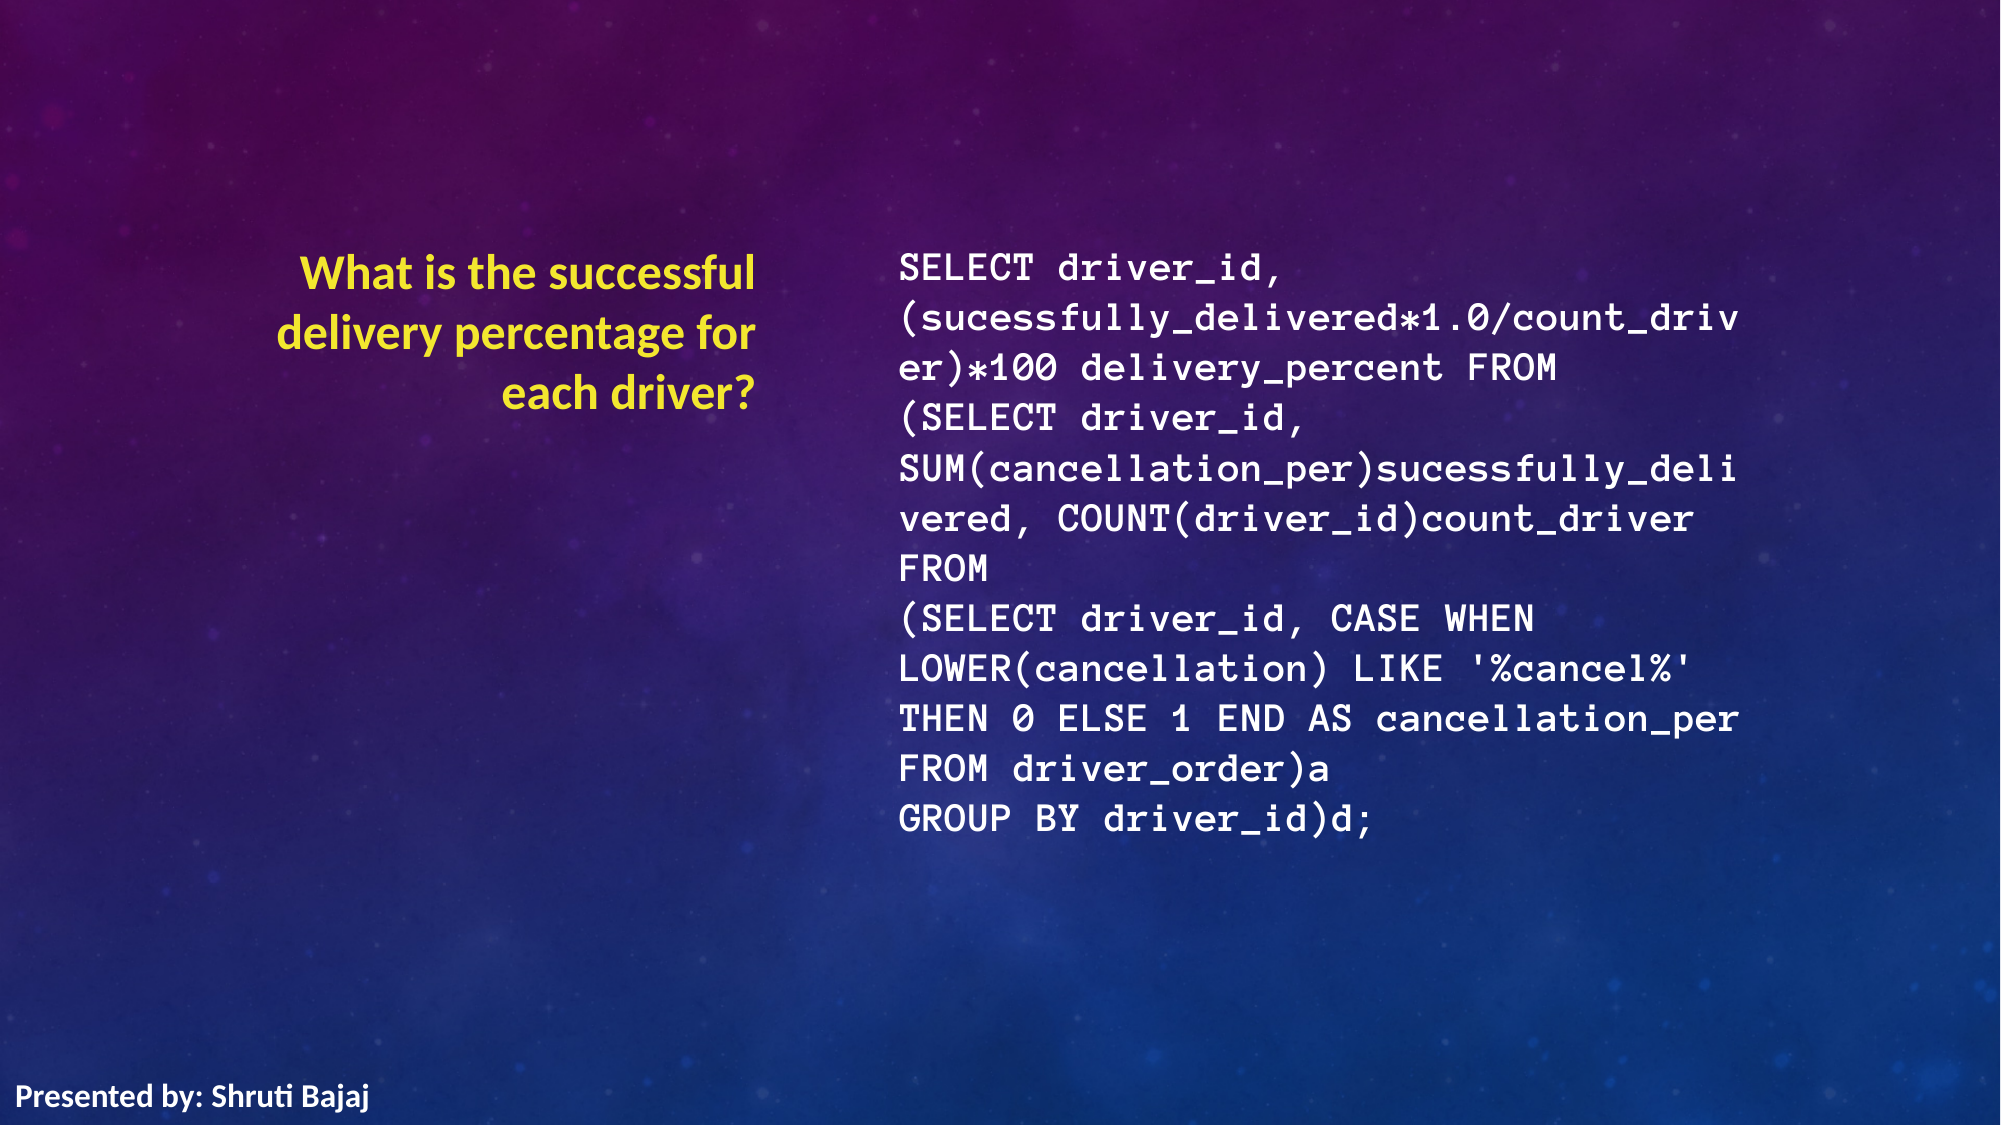

# What is the successful delivery percentage for each driver?
SELECT driver_id,(sucessfully_delivered*1.0/count_driver)*100 delivery_percent FROM
(SELECT driver_id, SUM(cancellation_per)sucessfully_delivered, COUNT(driver_id)count_driver FROM
(SELECT driver_id, CASE WHEN LOWER(cancellation) LIKE '%cancel%' THEN 0 ELSE 1 END AS cancellation_per FROM driver_order)a
GROUP BY driver_id)d;
Presented by: Shruti Bajaj